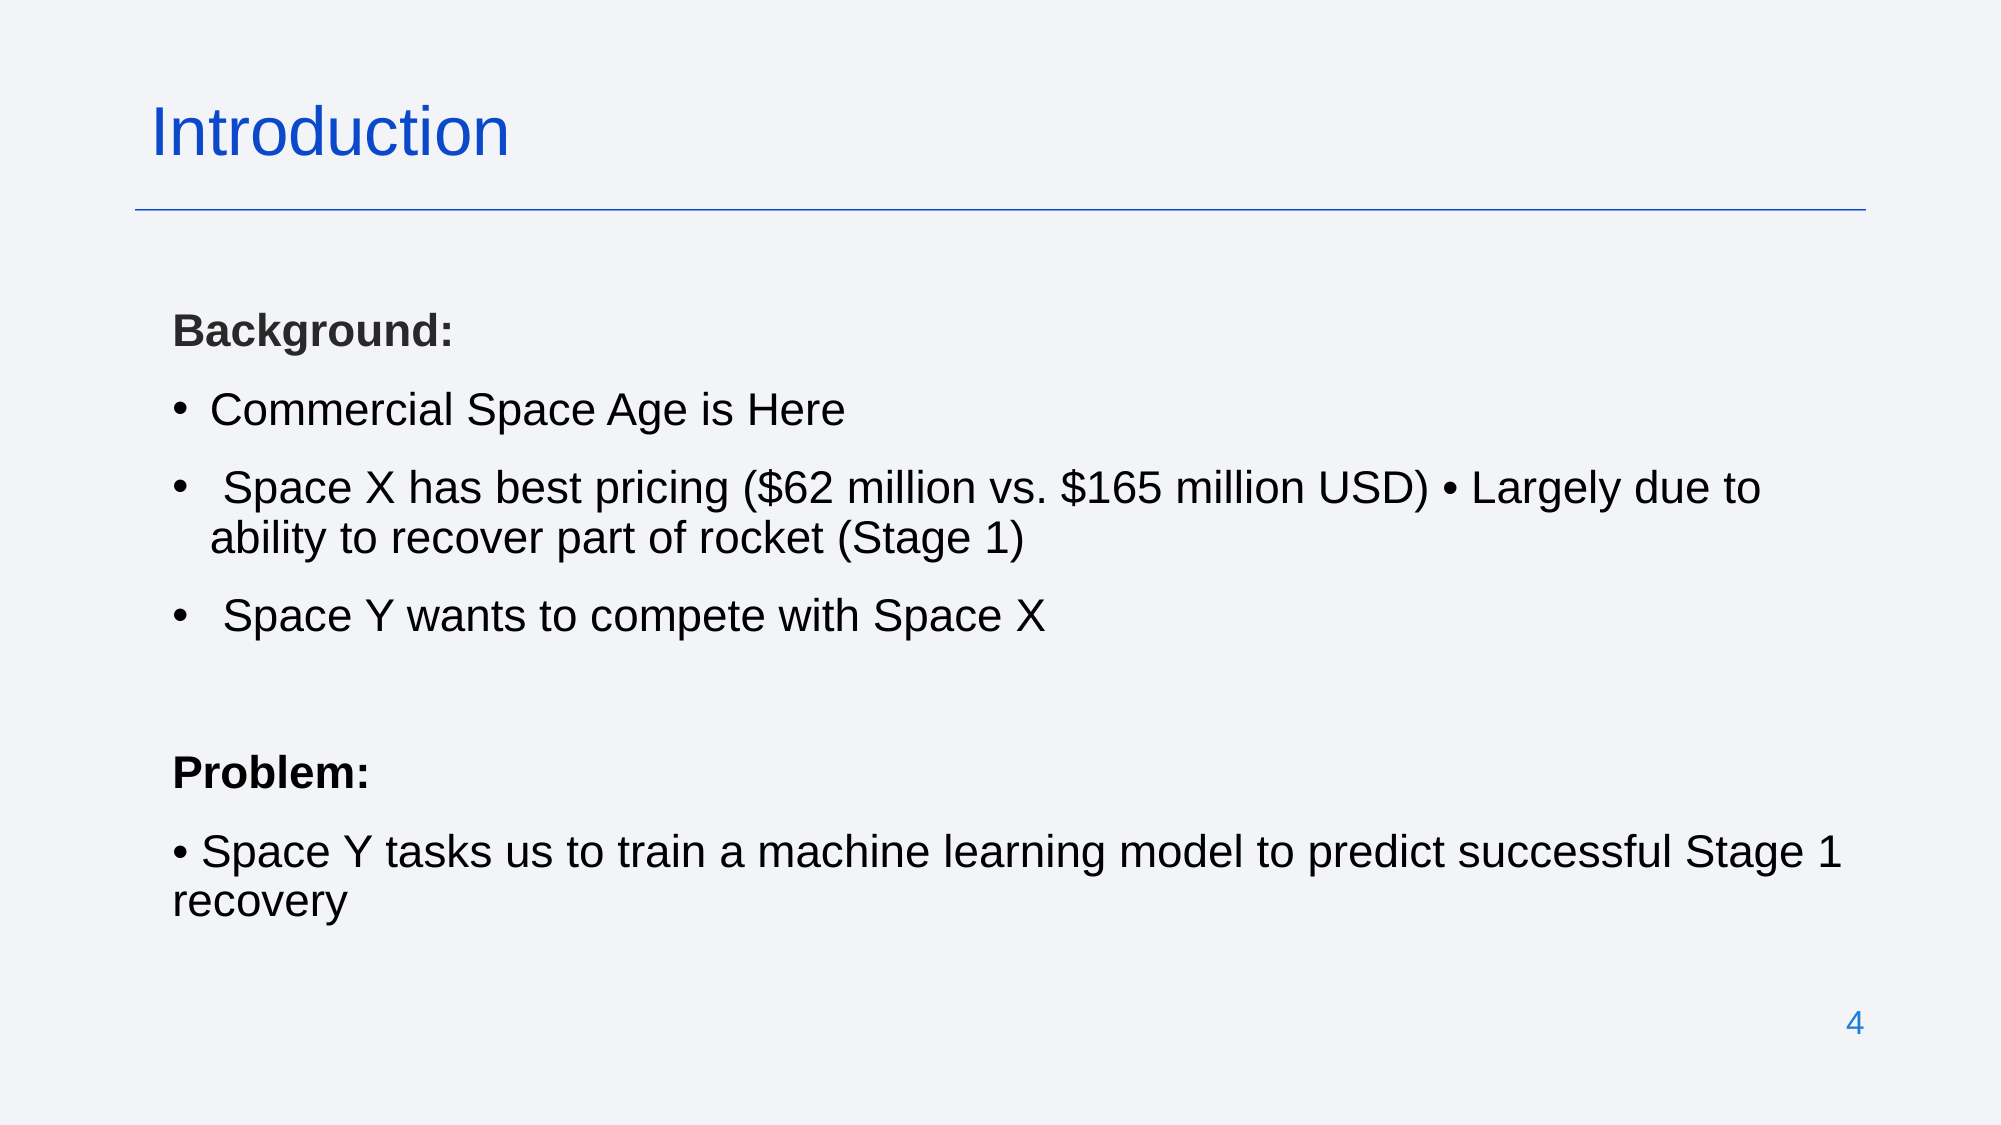

Introduction
Background:
Commercial Space Age is Here
 Space X has best pricing ($62 million vs. $165 million USD) • Largely due to ability to recover part of rocket (Stage 1)
 Space Y wants to compete with Space X

Problem:
• Space Y tasks us to train a machine learning model to predict successful Stage 1 recovery
4